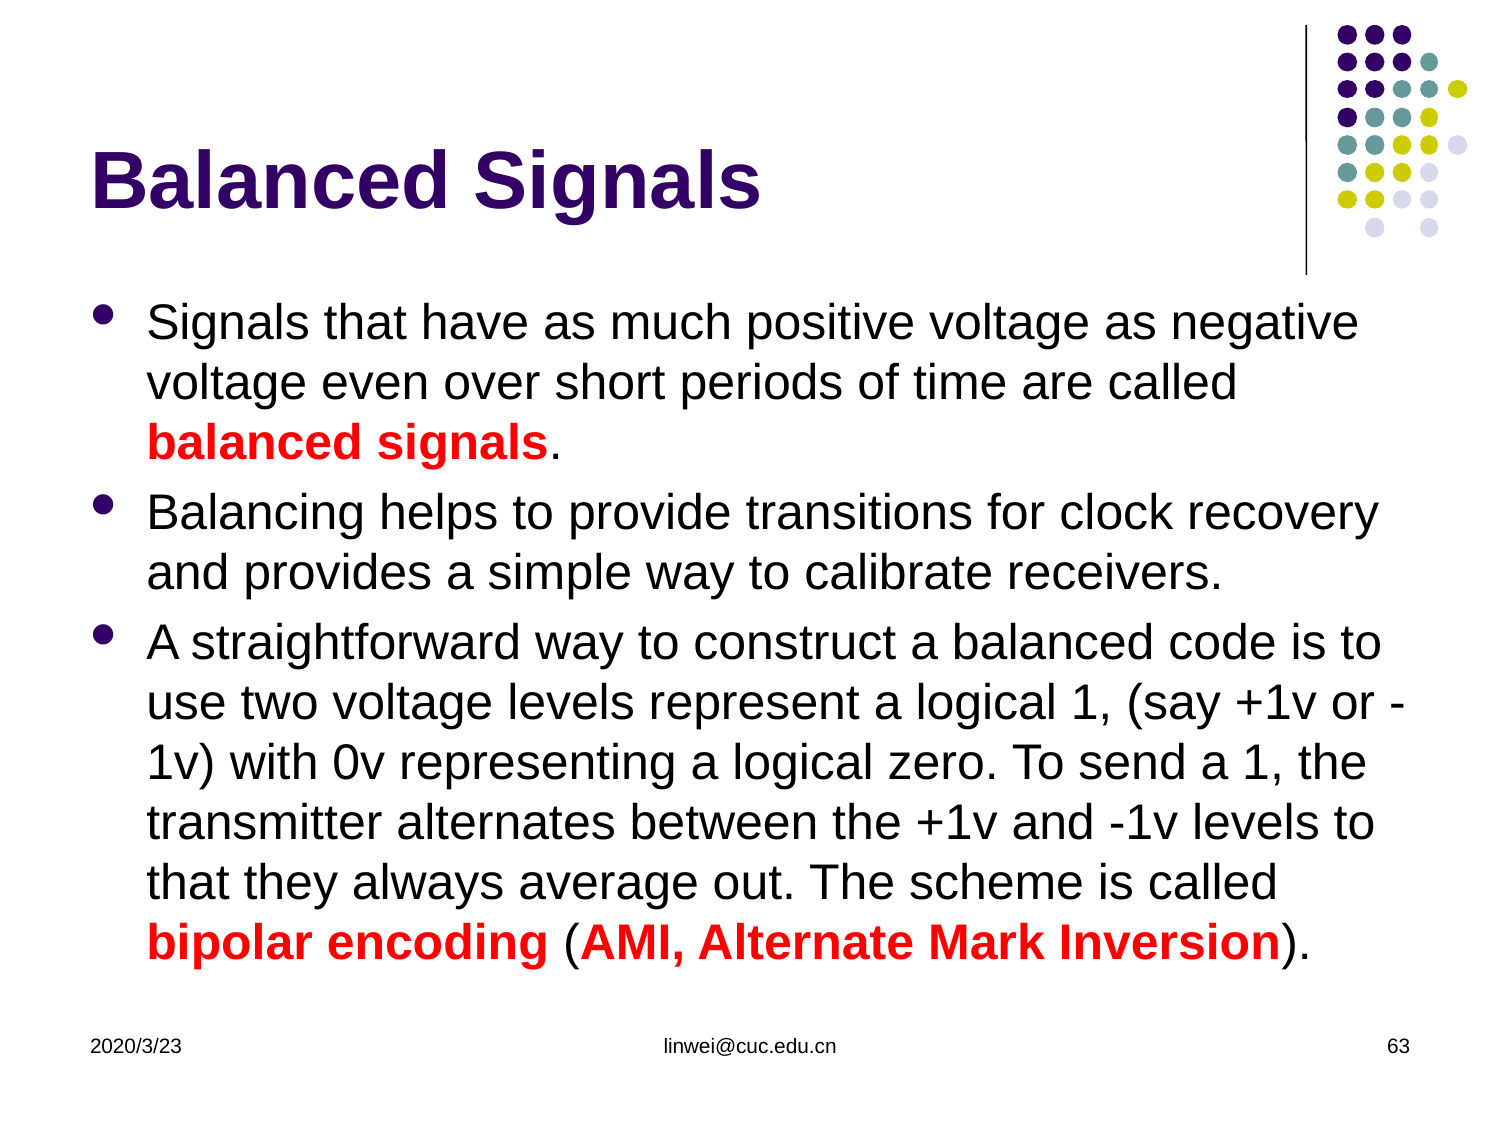

# Balanced Signals
Signals that have as much positive voltage as negative voltage even over short periods of time are called balanced signals.
Balancing helps to provide transitions for clock recovery and provides a simple way to calibrate receivers.
A straightforward way to construct a balanced code is to use two voltage levels represent a logical 1, (say +1v or -1v) with 0v representing a logical zero. To send a 1, the transmitter alternates between the +1v and -1v levels to that they always average out. The scheme is called bipolar encoding (AMI, Alternate Mark Inversion).

2020/3/23
linwei@cuc.edu.cn
63